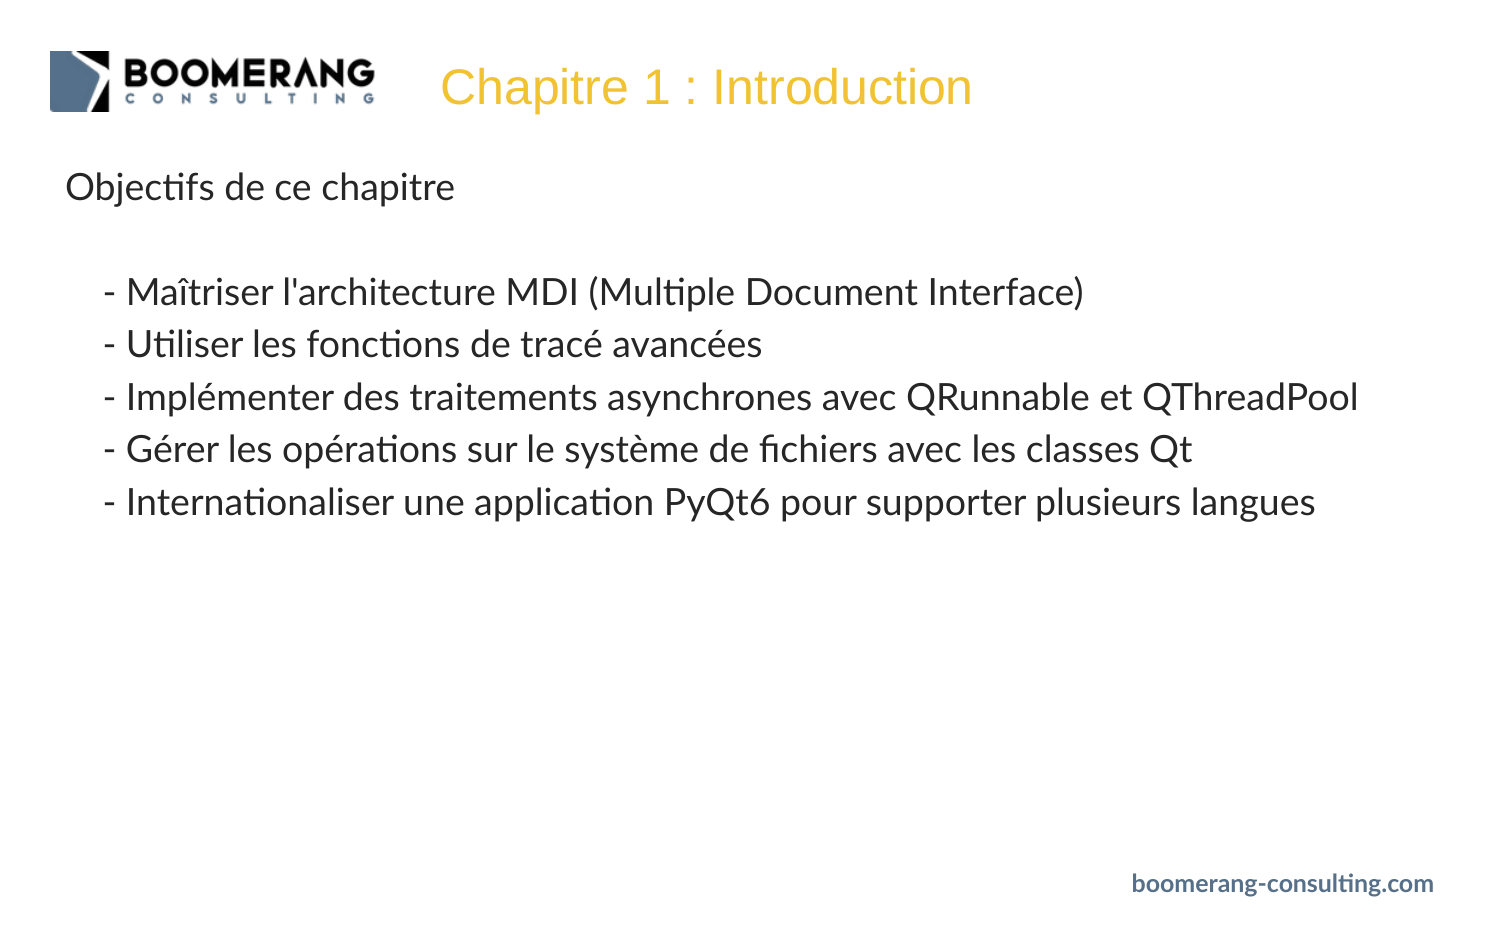

# Chapitre 1 : Introduction
Objectifs de ce chapitre

- Maîtriser l'architecture MDI (Multiple Document Interface)
- Utiliser les fonctions de tracé avancées
- Implémenter des traitements asynchrones avec QRunnable et QThreadPool
- Gérer les opérations sur le système de fichiers avec les classes Qt
- Internationaliser une application PyQt6 pour supporter plusieurs langues